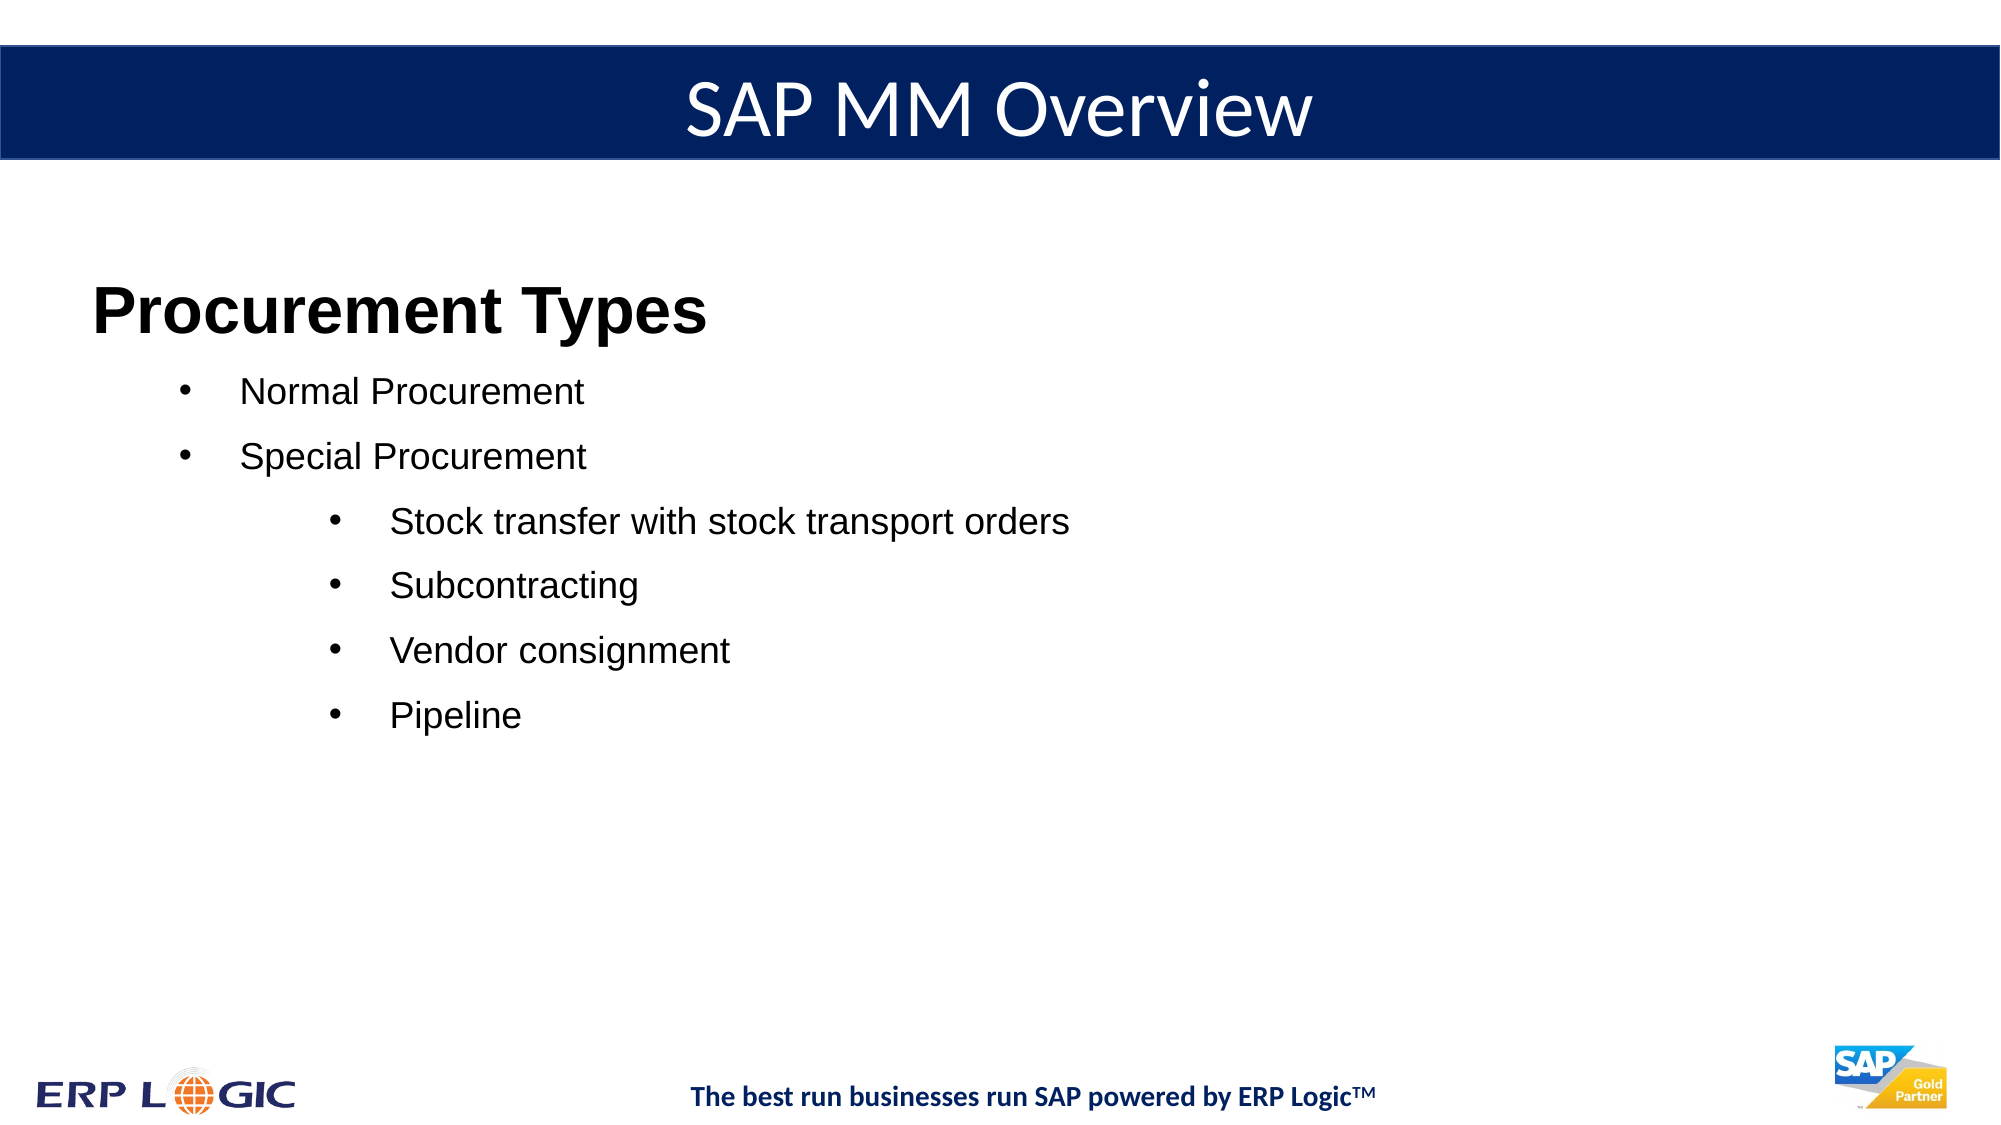

SAP MM Overview
Procurement Types
Normal Procurement
Special Procurement
Stock transfer with stock transport orders
Subcontracting
Vendor consignment
Pipeline